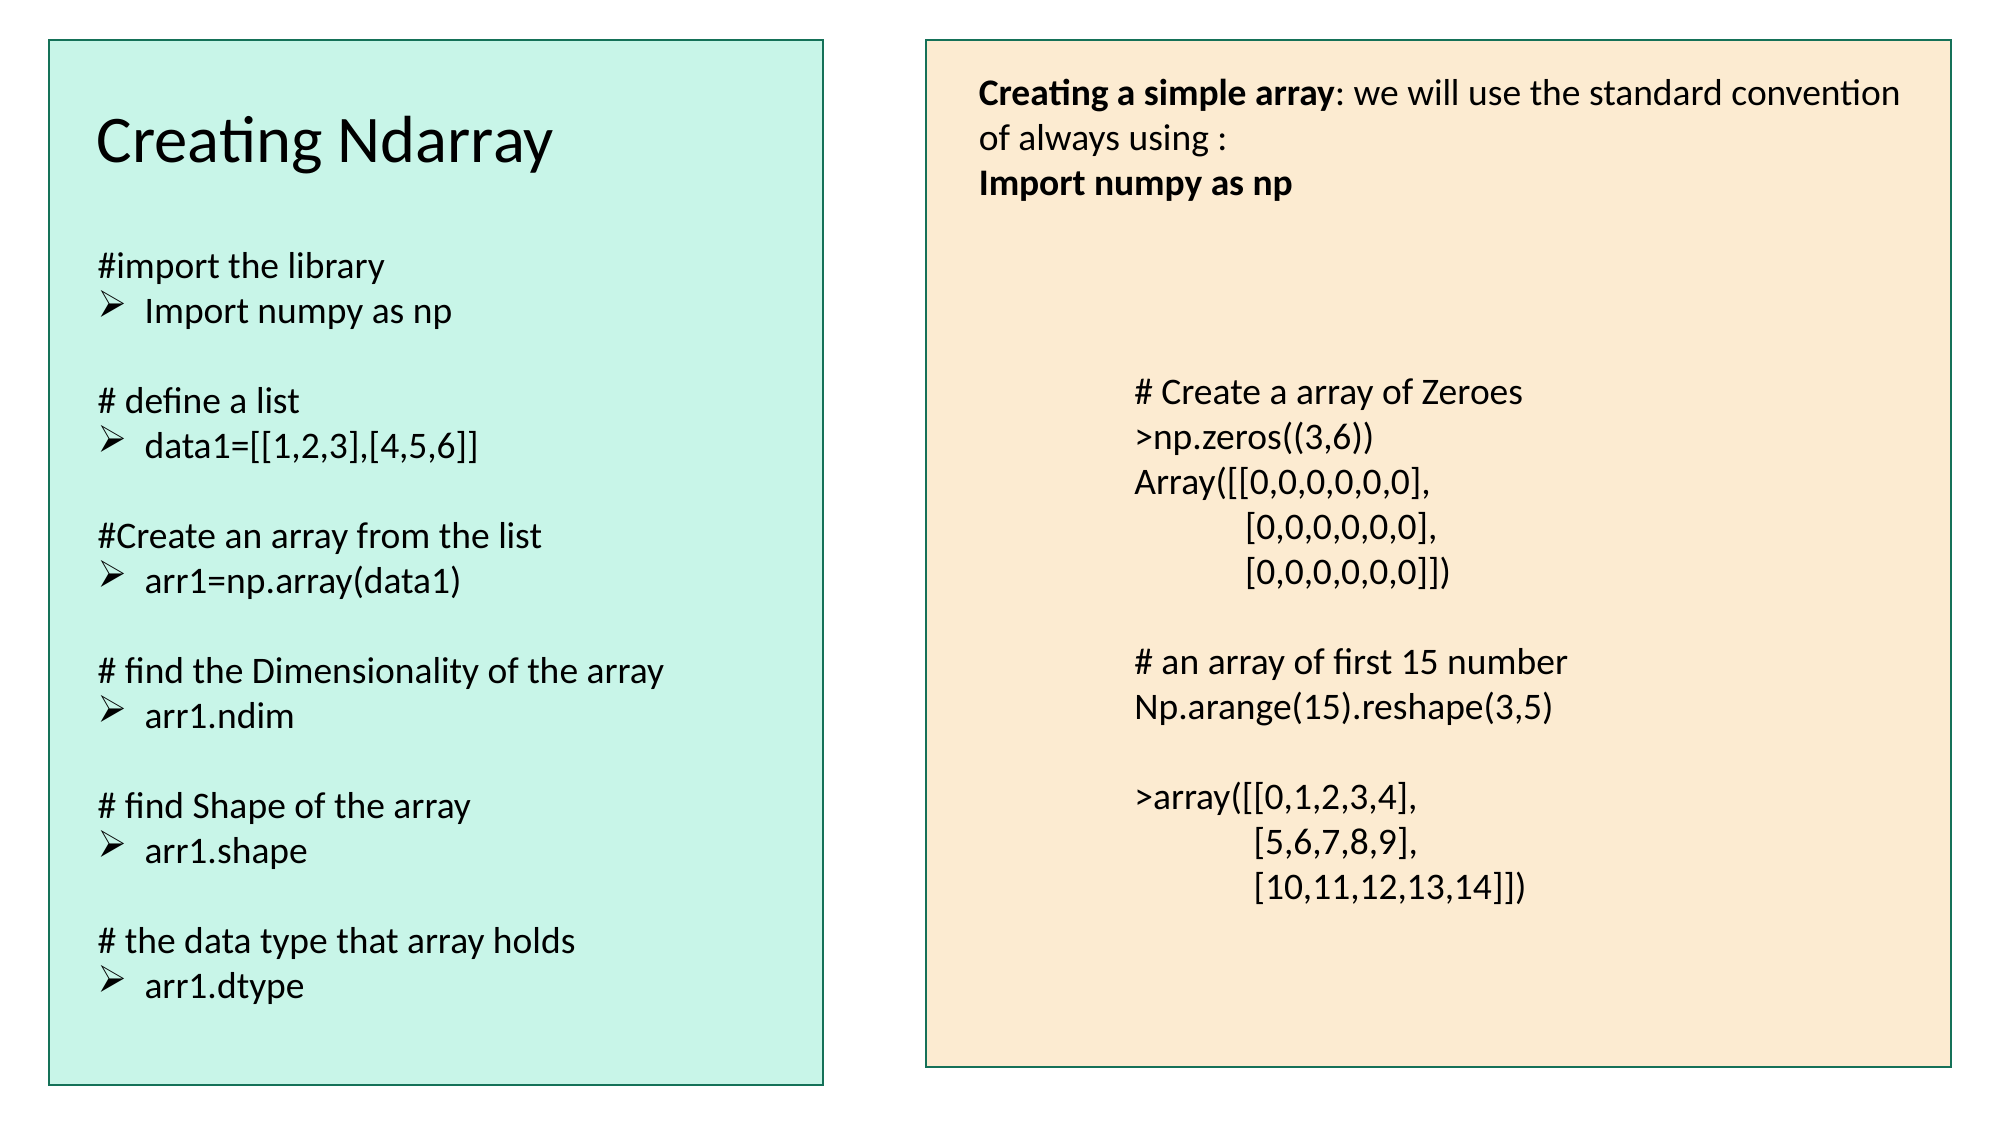

Creating a simple array: we will use the standard convention of always using :
Import numpy as np
Creating Ndarray
#import the library
Import numpy as np

# define a list
data1=[[1,2,3],[4,5,6]]

#Create an array from the list
arr1=np.array(data1)

# find the Dimensionality of the array
arr1.ndim

# find Shape of the array
arr1.shape

# the data type that array holds
arr1.dtype

# Create a array of Zeroes
>np.zeros((3,6))
Array([[0,0,0,0,0,0],
             [0,0,0,0,0,0],
             [0,0,0,0,0,0]])

# an array of first 15 number
Np.arange(15).reshape(3,5)

>array([[0,1,2,3,4],
              [5,6,7,8,9],
              [10,11,12,13,14]])